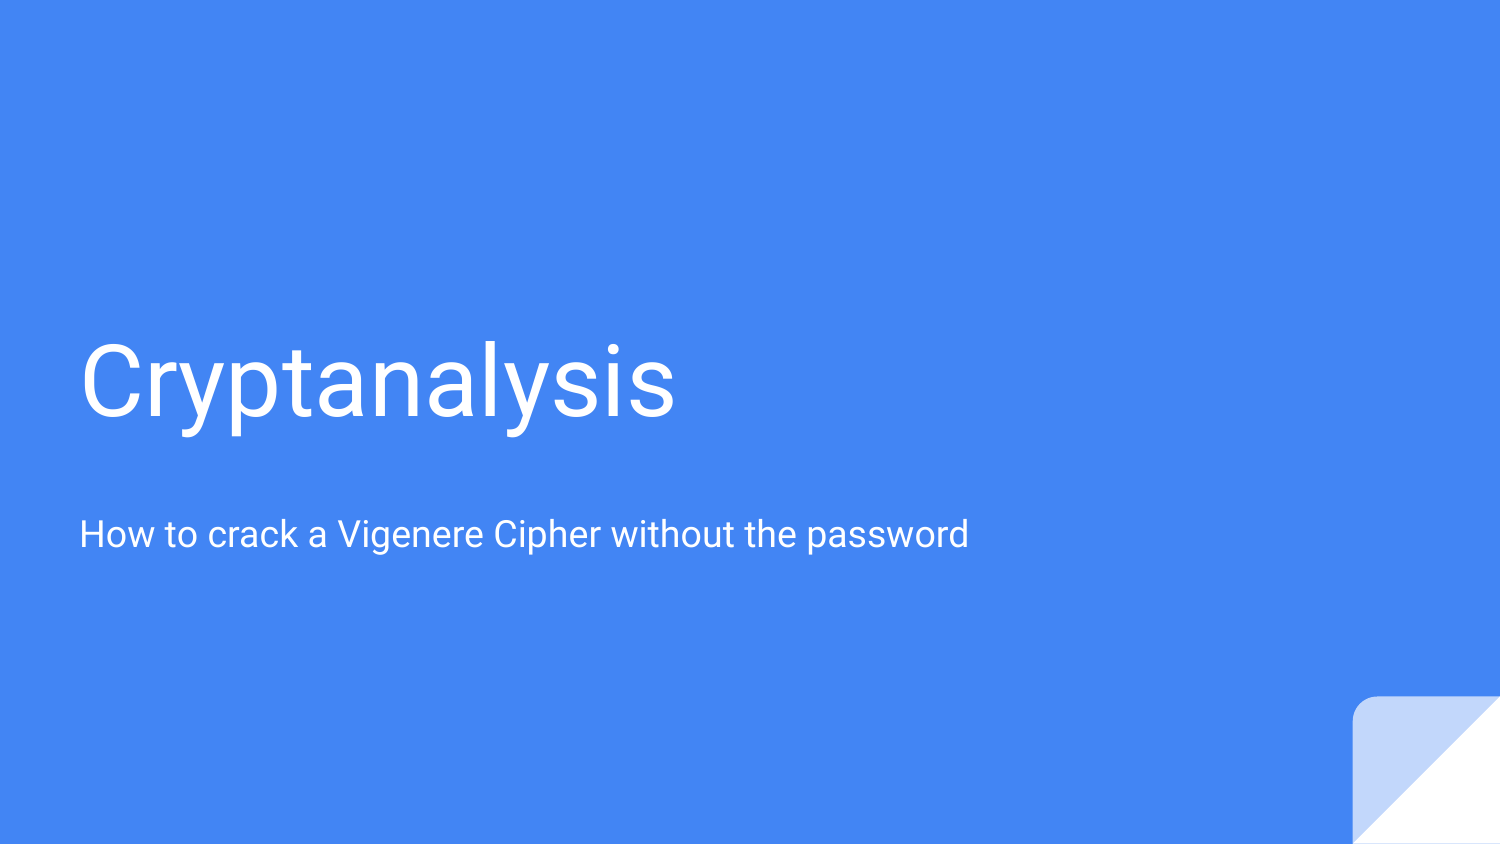

# Cryptanalysis
How to crack a Vigenere Cipher without the password